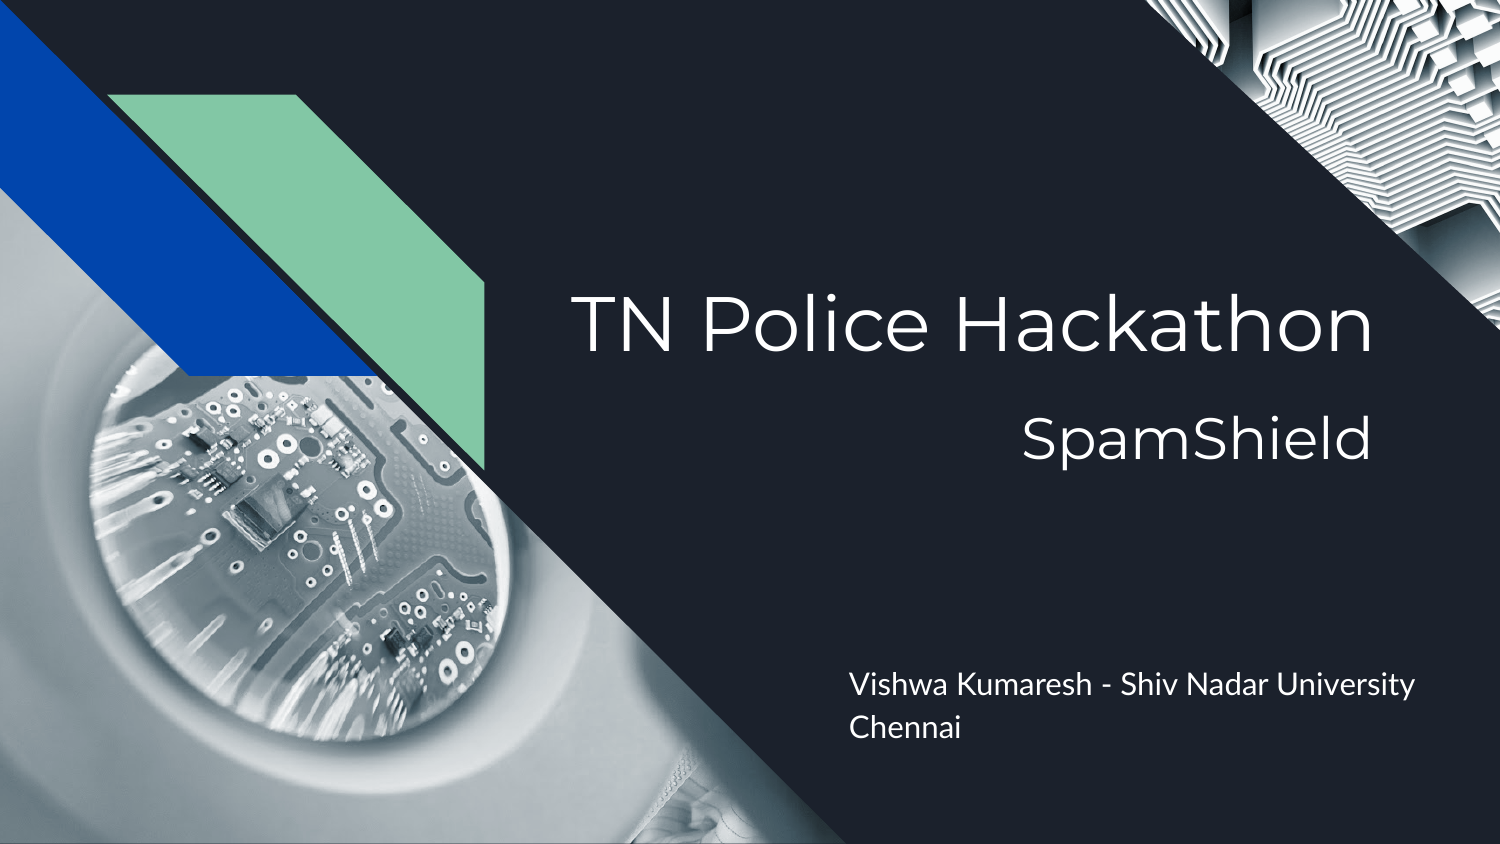

# TN Police Hackathon

			SpamShield
Vishwa Kumaresh - Shiv Nadar University Chennai